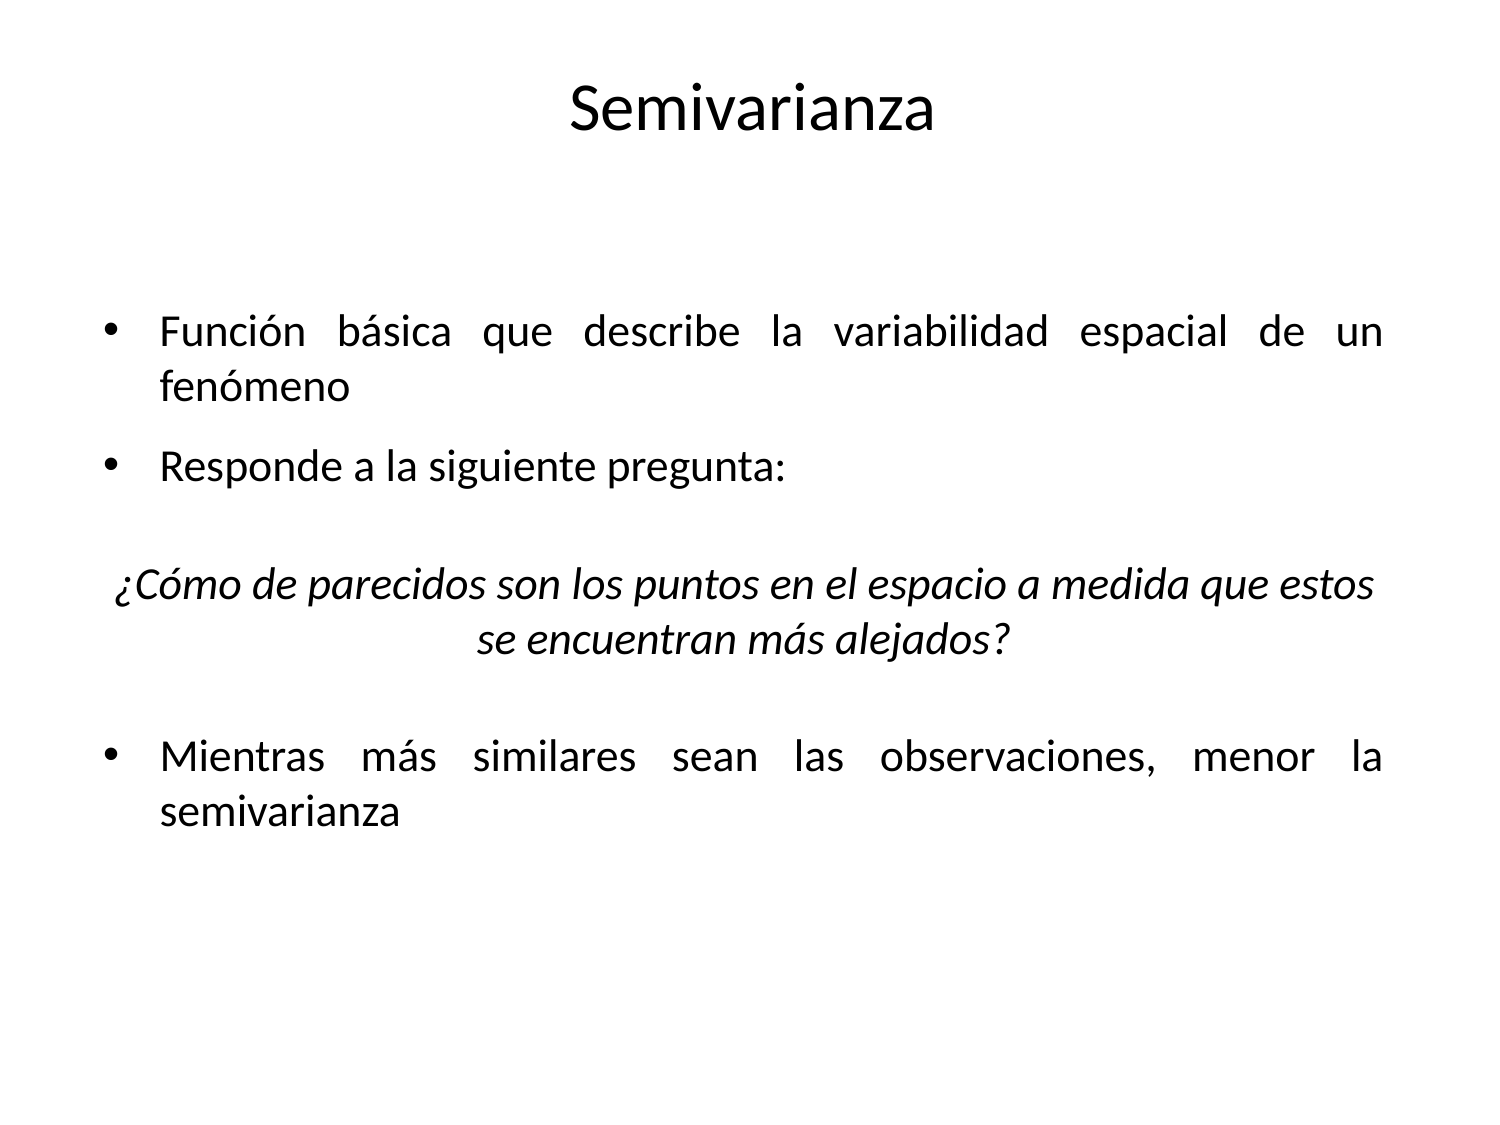

Semivarianza
Función básica que describe la variabilidad espacial de un fenómeno
Responde a la siguiente pregunta:
¿Cómo de parecidos son los puntos en el espacio a medida que estos se encuentran más alejados?
Mientras más similares sean las observaciones, menor la semivarianza